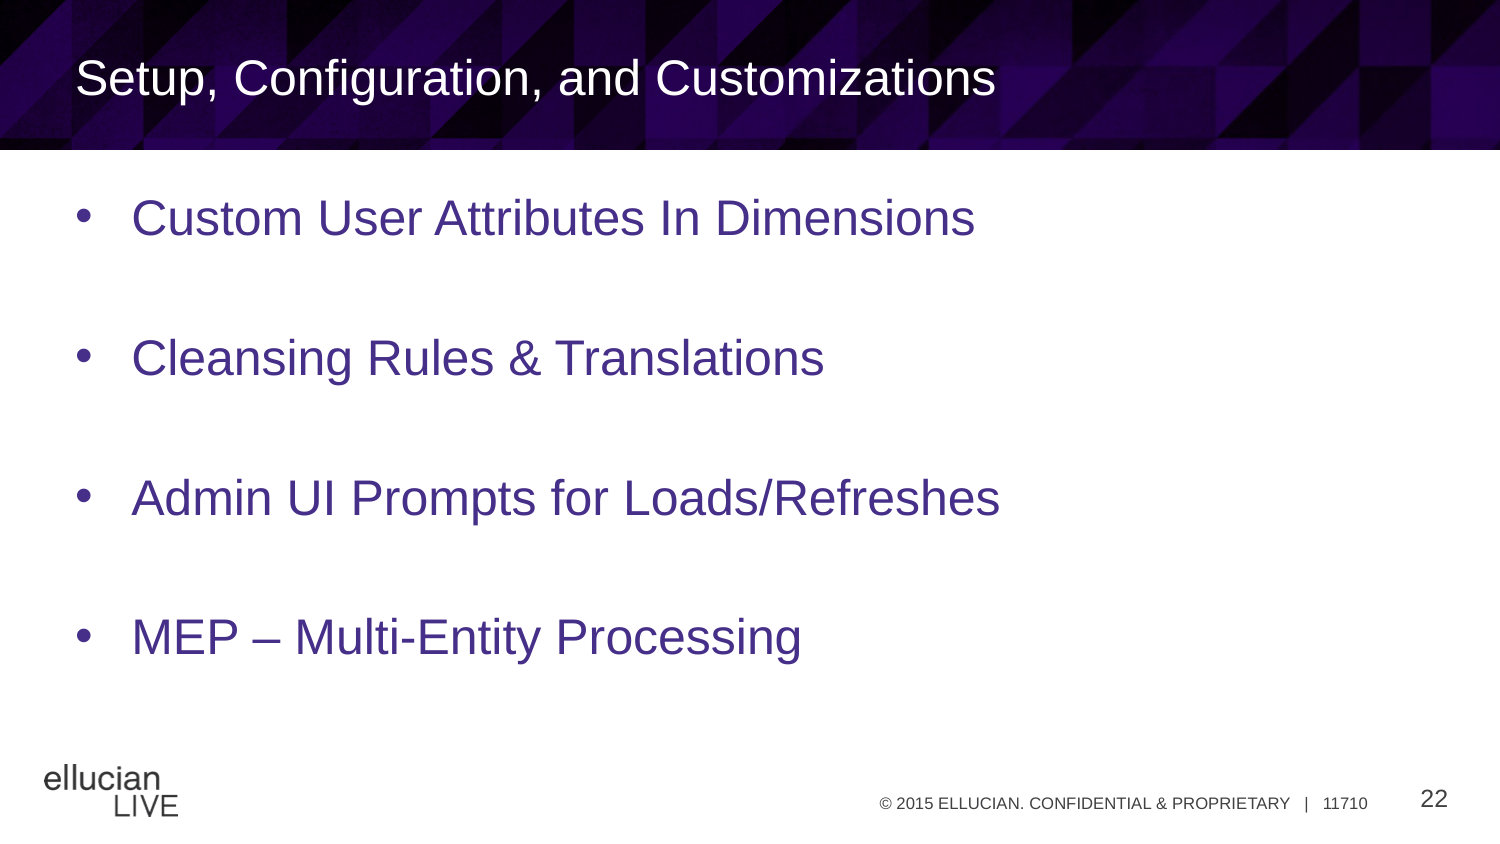

# Setup, Configuration, and Customizations
Custom User Attributes In Dimensions

Cleansing Rules & Translations

Admin UI Prompts for Loads/Refreshes

MEP – Multi-Entity Processing